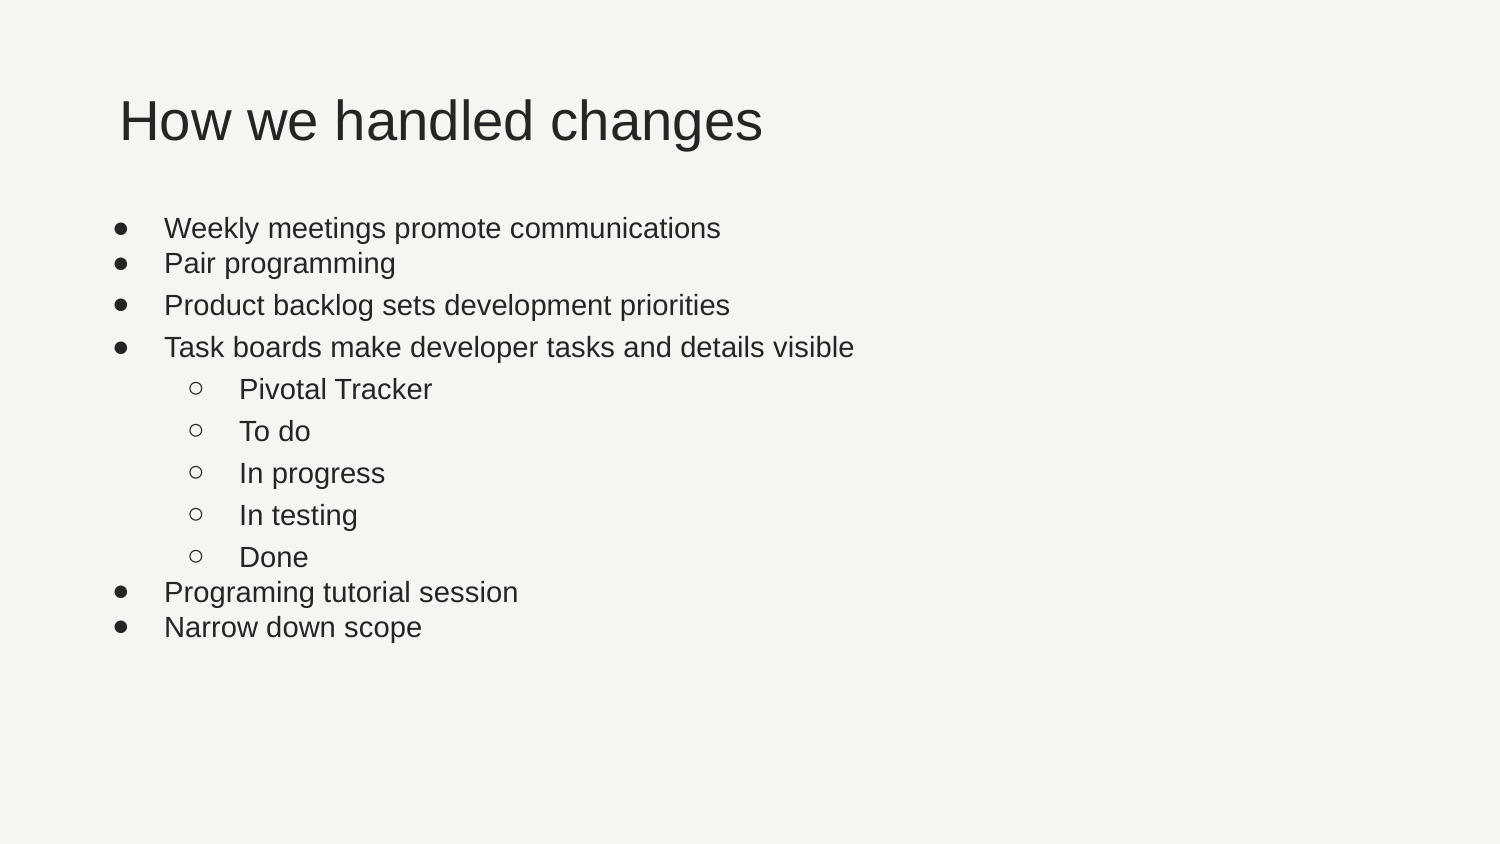

# How we handled changes

Weekly meetings promote communications
Pair programming
Product backlog sets development priorities
Task boards make developer tasks and details visible
Pivotal Tracker
To do
In progress
In testing
Done
Programing tutorial session
Narrow down scope